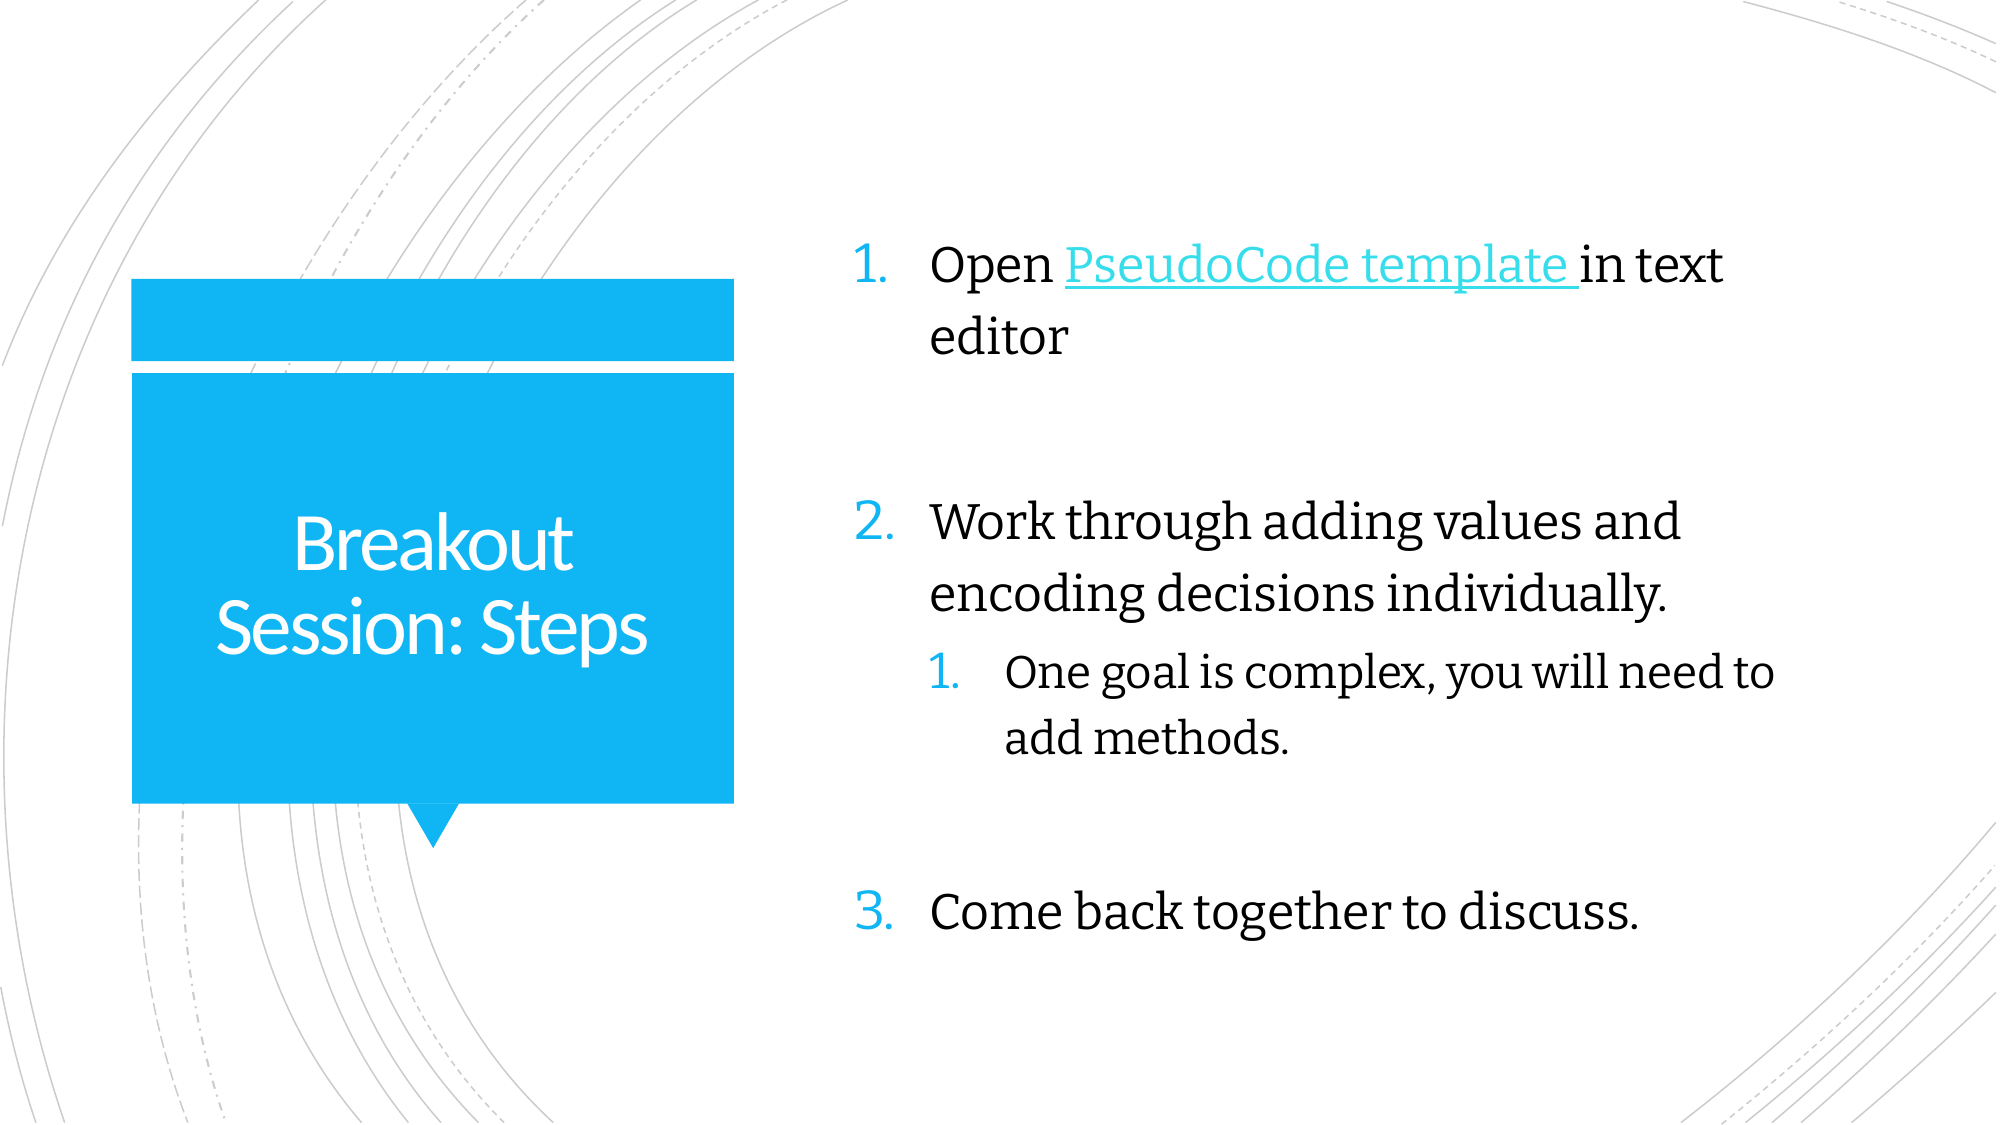

Open​ PseudoCode template in text editor

Work through adding values and encoding decisions individually.
One goal is complex​, you will need to add methods.

Come back together to discuss.
# Breakout Session: Steps